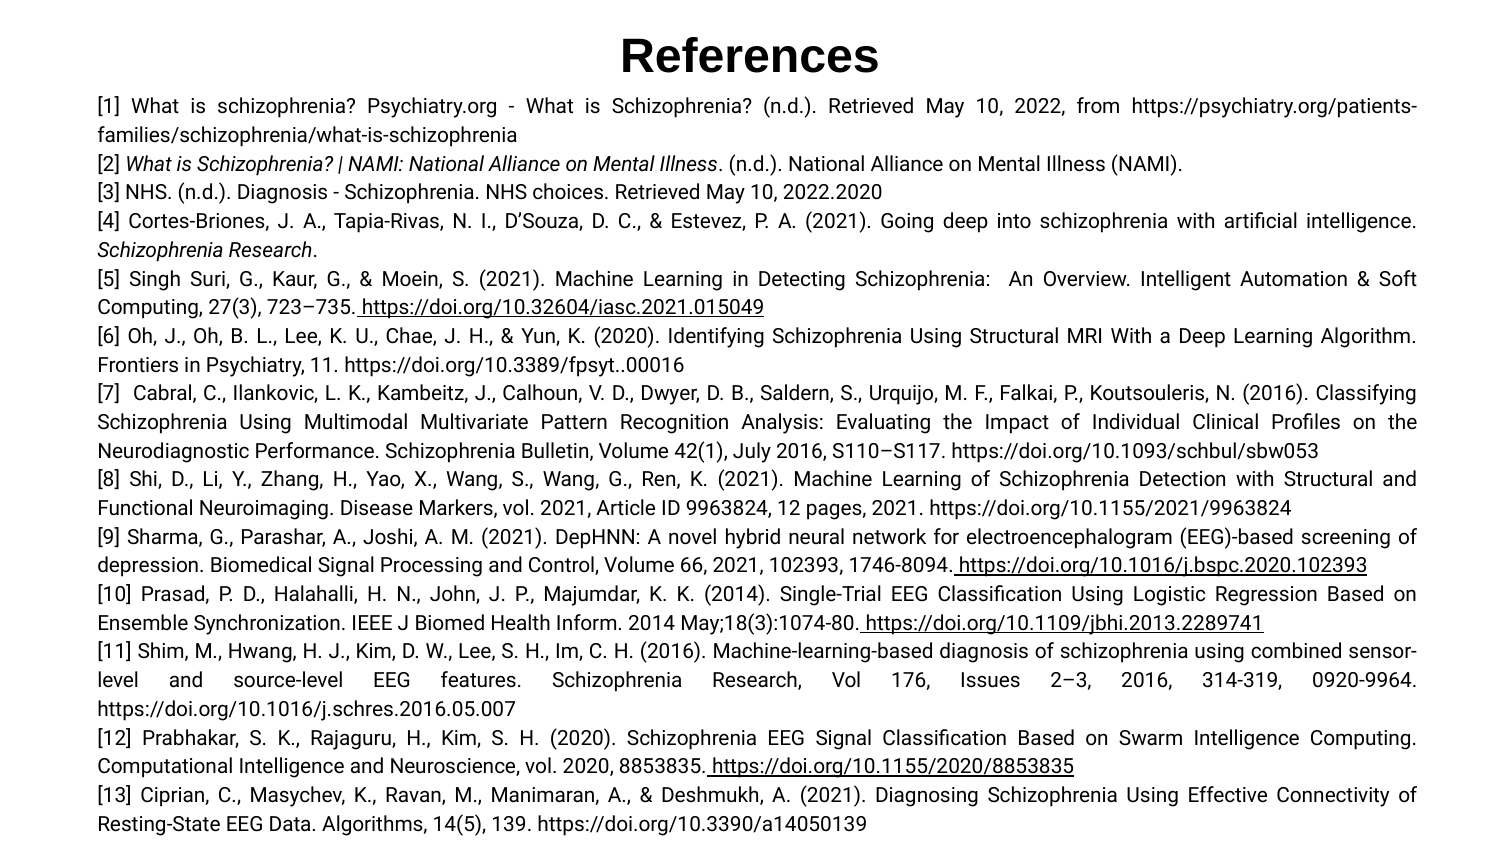

# References
[1] What is schizophrenia? Psychiatry.org - What is Schizophrenia? (n.d.). Retrieved May 10, 2022, from https://psychiatry.org/patients-families/schizophrenia/what-is-schizophrenia
[2] What is Schizophrenia? | NAMI: National Alliance on Mental Illness. (n.d.). National Alliance on Mental Illness (NAMI).
[3] NHS. (n.d.). Diagnosis - Schizophrenia. NHS choices. Retrieved May 10, 2022.2020
[4] Cortes-Briones, J. A., Tapia-Rivas, N. I., D’Souza, D. C., & Estevez, P. A. (2021). Going deep into schizophrenia with artificial intelligence. Schizophrenia Research.
[5] Singh Suri, G., Kaur, G., & Moein, S. (2021). Machine Learning in Detecting Schizophrenia:  An Overview. Intelligent Automation & Soft Computing, 27(3), 723–735. https://doi.org/10.32604/iasc.2021.015049
[6] Oh, J., Oh, B. L., Lee, K. U., Chae, J. H., & Yun, K. (2020). Identifying Schizophrenia Using Structural MRI With a Deep Learning Algorithm. Frontiers in Psychiatry, 11. https://doi.org/10.3389/fpsyt..00016
[7]  Cabral, C., Ilankovic, L. K., Kambeitz, J., Calhoun, V. D., Dwyer, D. B., Saldern, S., Urquijo, M. F., Falkai, P., Koutsouleris, N. (2016). Classifying Schizophrenia Using Multimodal Multivariate Pattern Recognition Analysis: Evaluating the Impact of Individual Clinical Profiles on the Neurodiagnostic Performance. Schizophrenia Bulletin, Volume 42(1), July 2016, S110–S117. https://doi.org/10.1093/schbul/sbw053
[8] Shi, D., Li, Y., Zhang, H., Yao, X., Wang, S., Wang, G., Ren, K. (2021). Machine Learning of Schizophrenia Detection with Structural and Functional Neuroimaging. Disease Markers, vol. 2021, Article ID 9963824, 12 pages, 2021. https://doi.org/10.1155/2021/9963824
[9] Sharma, G., Parashar, A., Joshi, A. M. (2021). DepHNN: A novel hybrid neural network for electroencephalogram (EEG)-based screening of depression. Biomedical Signal Processing and Control, Volume 66, 2021, 102393, 1746-8094. https://doi.org/10.1016/j.bspc.2020.102393
[10] Prasad, P. D., Halahalli, H. N., John, J. P., Majumdar, K. K. (2014). Single-Trial EEG Classification Using Logistic Regression Based on Ensemble Synchronization. IEEE J Biomed Health Inform. 2014 May;18(3):1074-80. https://doi.org/10.1109/jbhi.2013.2289741
[11] Shim, M., Hwang, H. J., Kim, D. W., Lee, S. H., Im, C. H. (2016). Machine-learning-based diagnosis of schizophrenia using combined sensor-level and source-level EEG features. Schizophrenia Research, Vol 176, Issues 2–3, 2016, 314-319, 0920-9964. https://doi.org/10.1016/j.schres.2016.05.007
[12] Prabhakar, S. K., Rajaguru, H., Kim, S. H. (2020). Schizophrenia EEG Signal Classification Based on Swarm Intelligence Computing. Computational Intelligence and Neuroscience, vol. 2020, 8853835. https://doi.org/10.1155/2020/8853835
[13] Ciprian, C., Masychev, K., Ravan, M., Manimaran, A., & Deshmukh, A. (2021). Diagnosing Schizophrenia Using Effective Connectivity of Resting-State EEG Data. Algorithms, 14(5), 139. https://doi.org/10.3390/a14050139